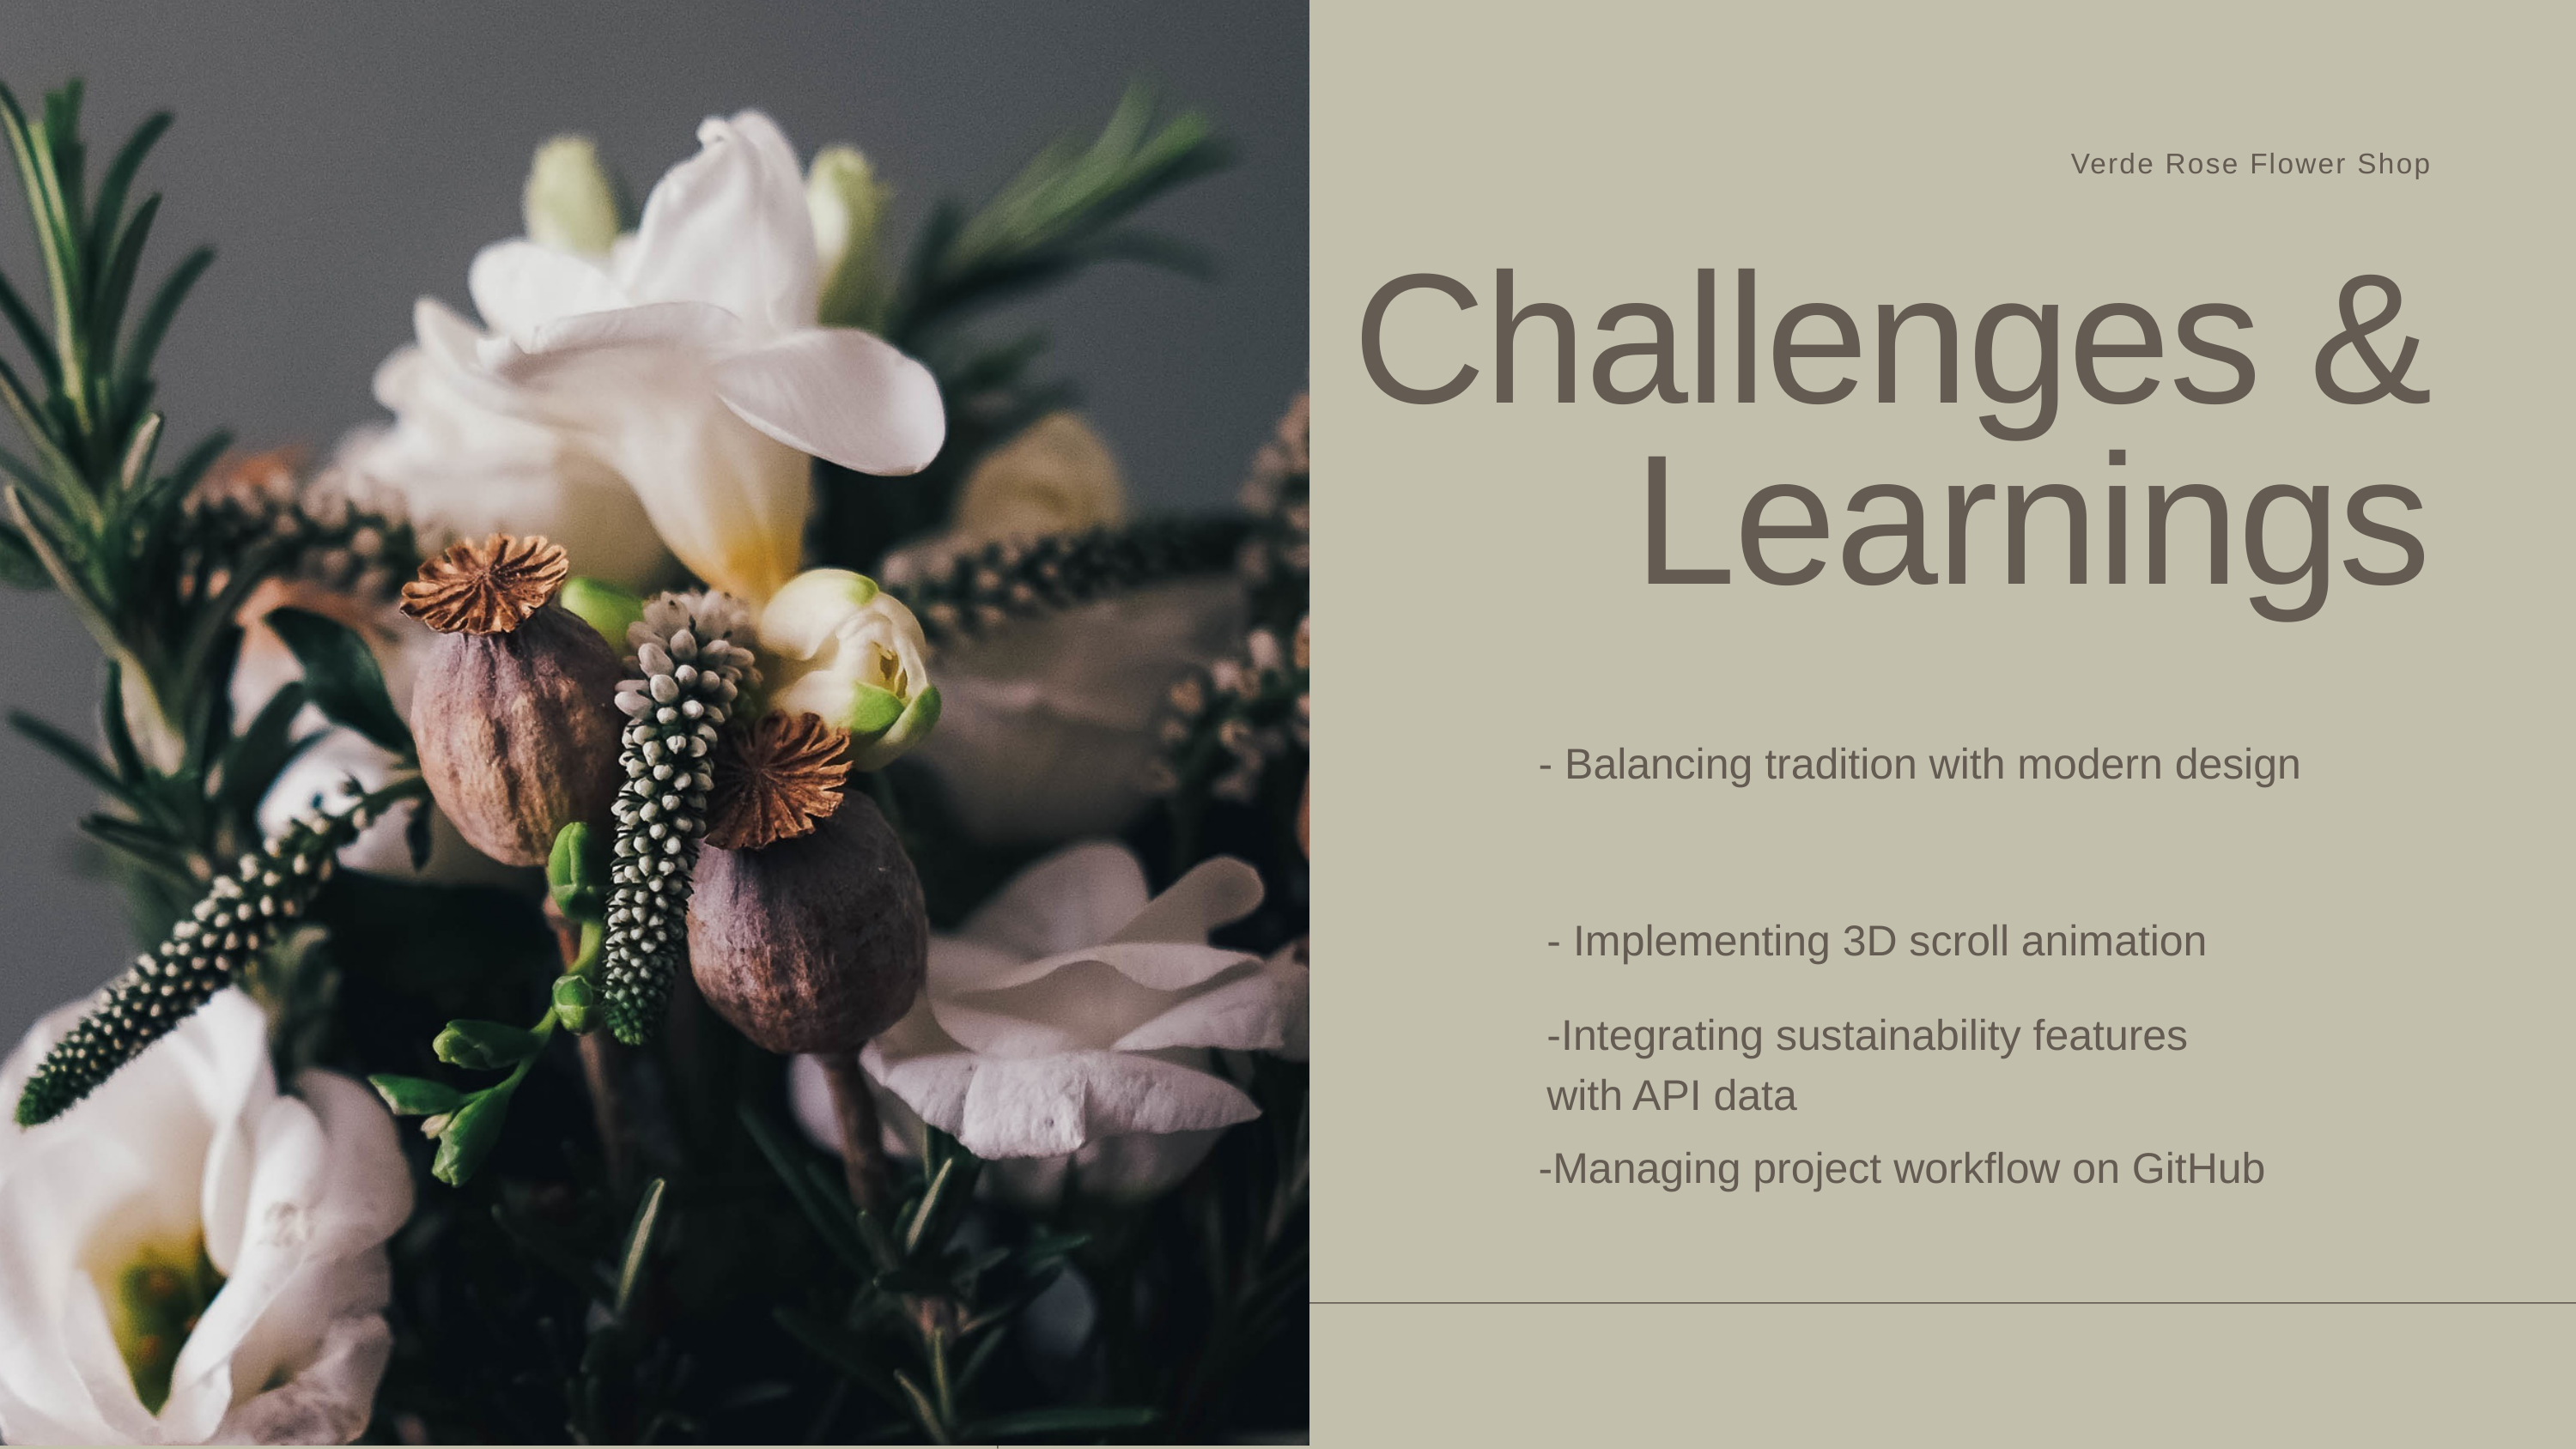

Verde Rose Flower Shop
Challenges & Learnings
- Balancing tradition with modern design
- Implementing 3D scroll animation
-Integrating sustainability features with API data
-Managing project workflow on GitHub